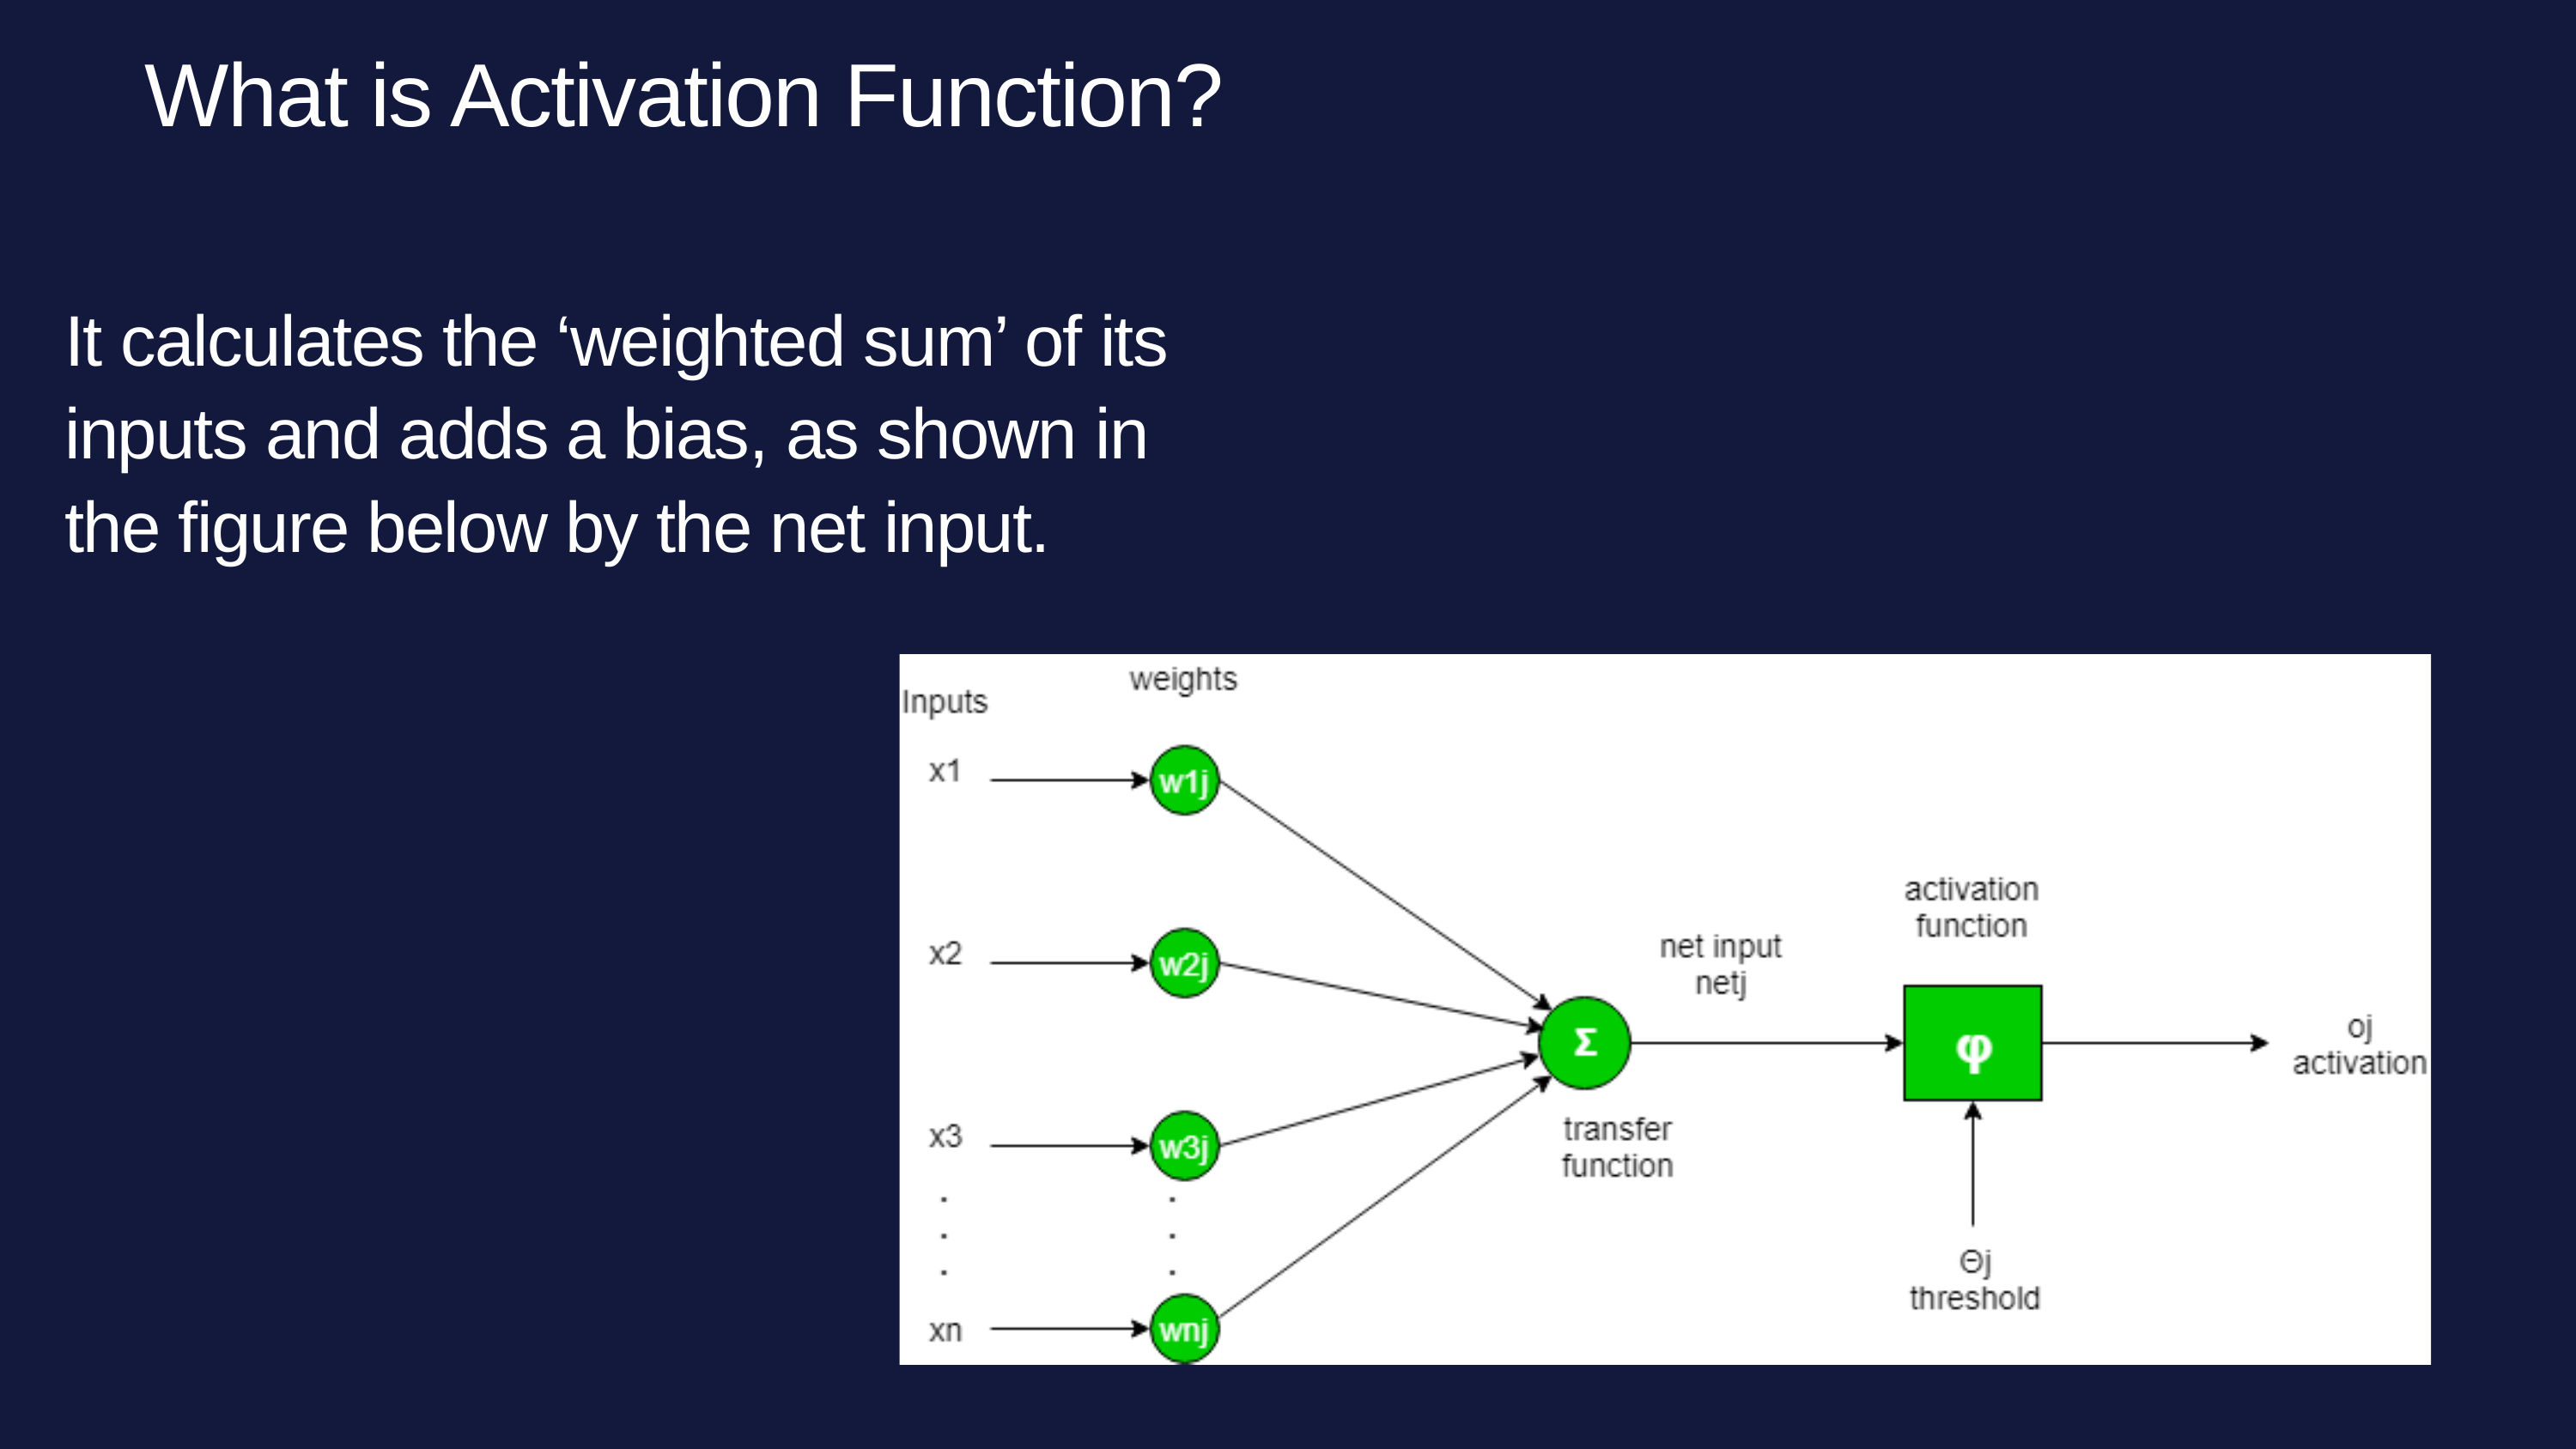

What is Activation Function?
It calculates the ‘weighted sum’ of its inputs and adds a bias, as shown in the figure below by the net input.